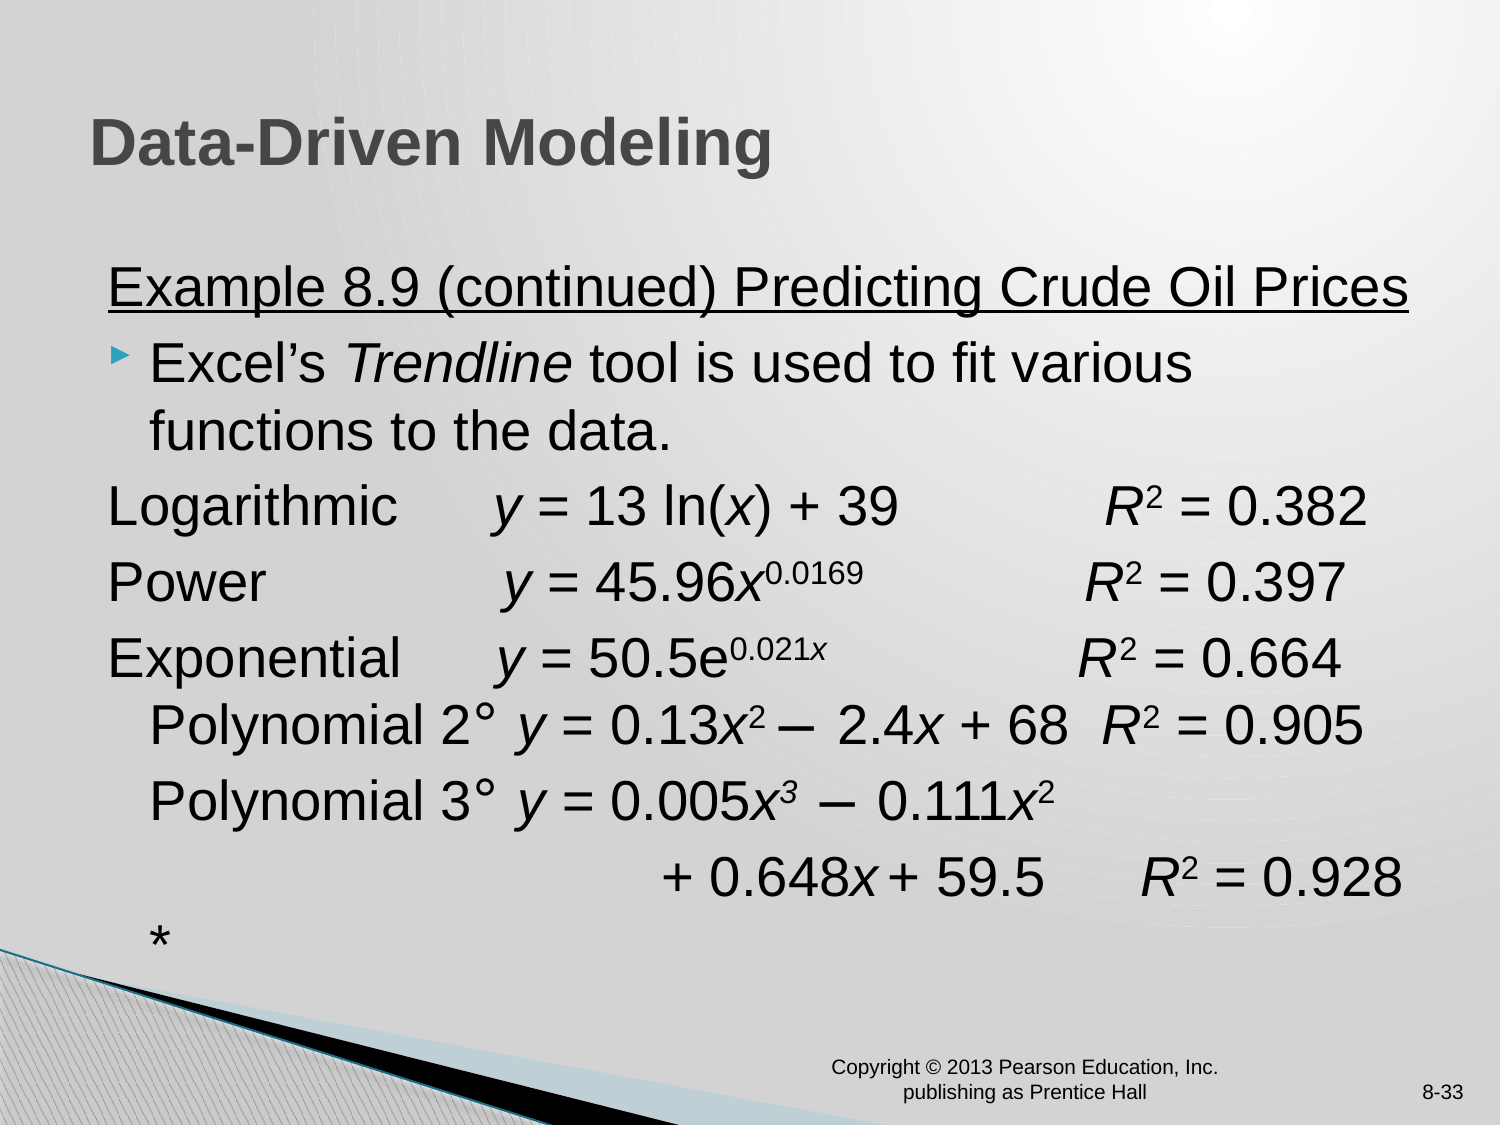

# Data-Driven Modeling
Example 8.9 (continued) Predicting Crude Oil Prices
Excel’s Trendline tool is used to fit various functions to the data.
Logarithmic      y = 13 ln(x) + 39             R2 = 0.382
Power               y = 45.96x0.0169              R2 = 0.397
Exponential      y = 50.5e0.021x                R2 = 0.664 Polynomial 2° y = 0.13x2 − 2.4x + 68  R2 = 0.905
	Polynomial 3° y = 0.005x3 − 0.111x2
                     		      + 0.648x + 59.5      R2 = 0.928 *
Copyright © 2013 Pearson Education, Inc. publishing as Prentice Hall
8-33